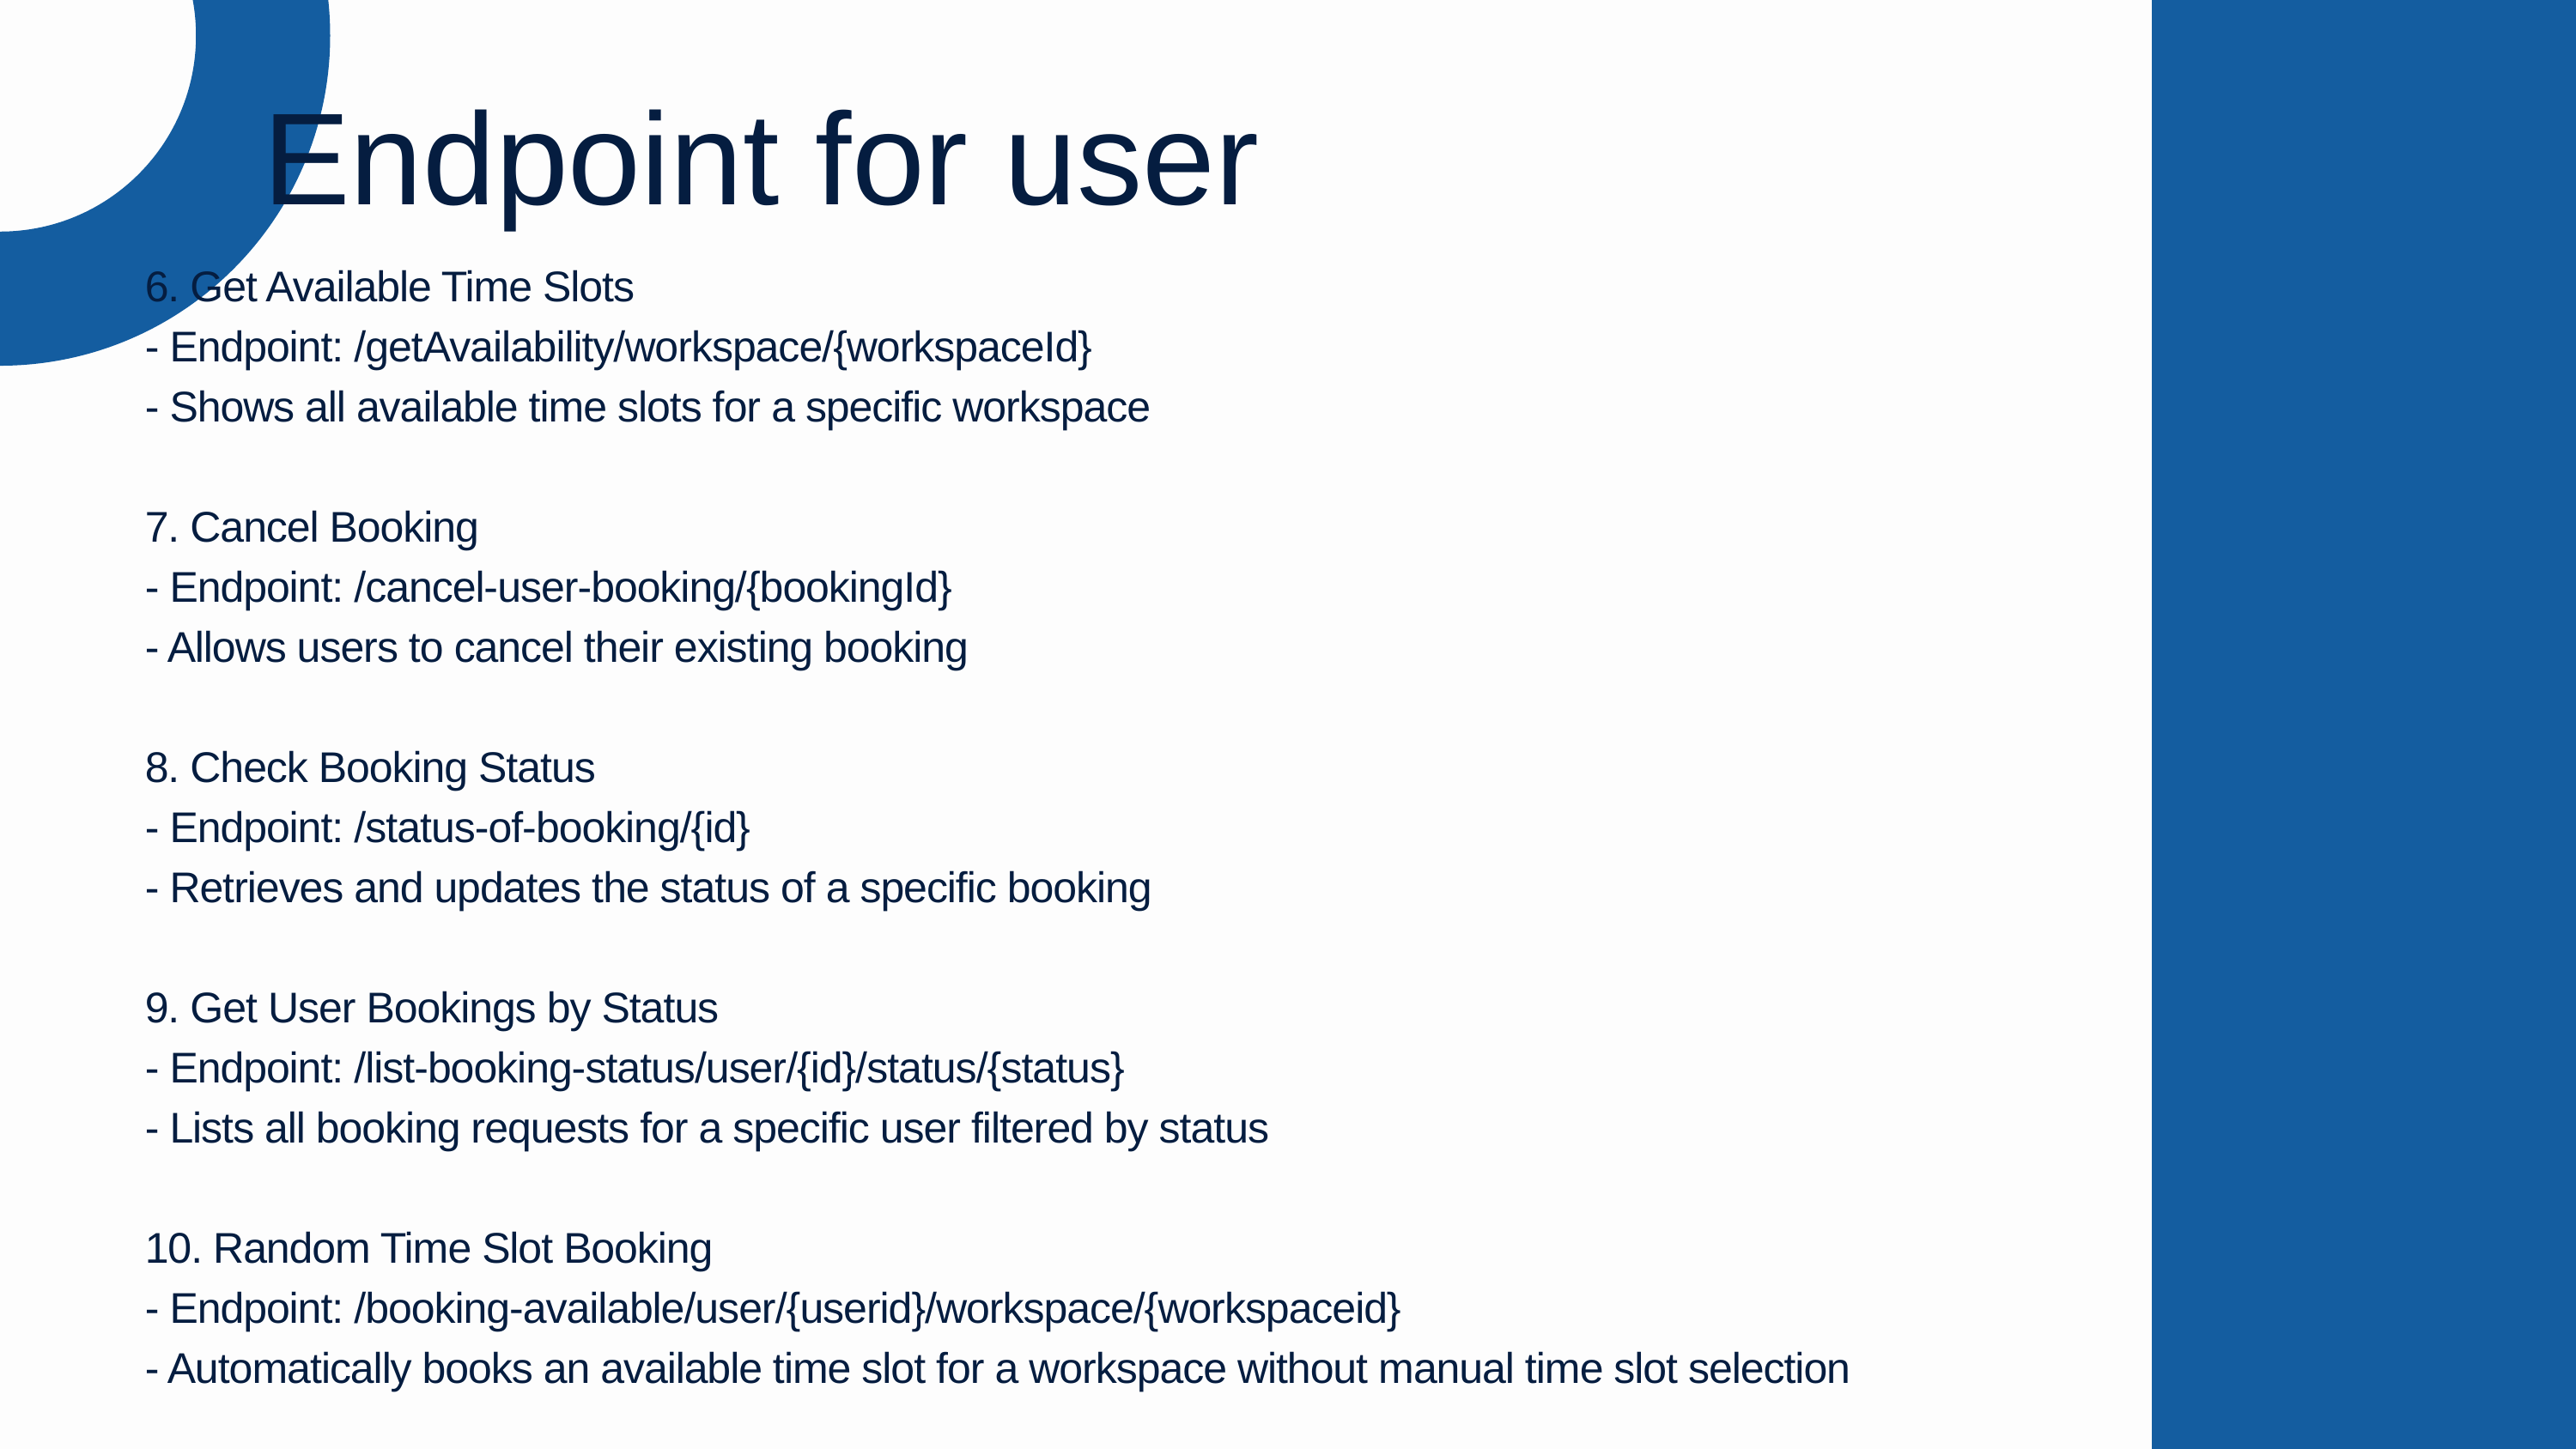

Endpoint for user
6. Get Available Time Slots
- Endpoint: /getAvailability/workspace/{workspaceId}
- Shows all available time slots for a specific workspace

7. Cancel Booking
- Endpoint: /cancel-user-booking/{bookingId}
- Allows users to cancel their existing booking

8. Check Booking Status
- Endpoint: /status-of-booking/{id}
- Retrieves and updates the status of a specific booking

9. Get User Bookings by Status
- Endpoint: /list-booking-status/user/{id}/status/{status}
- Lists all booking requests for a specific user filtered by status

10. Random Time Slot Booking
- Endpoint: /booking-available/user/{userid}/workspace/{workspaceid}
- Automatically books an available time slot for a workspace without manual time slot selection